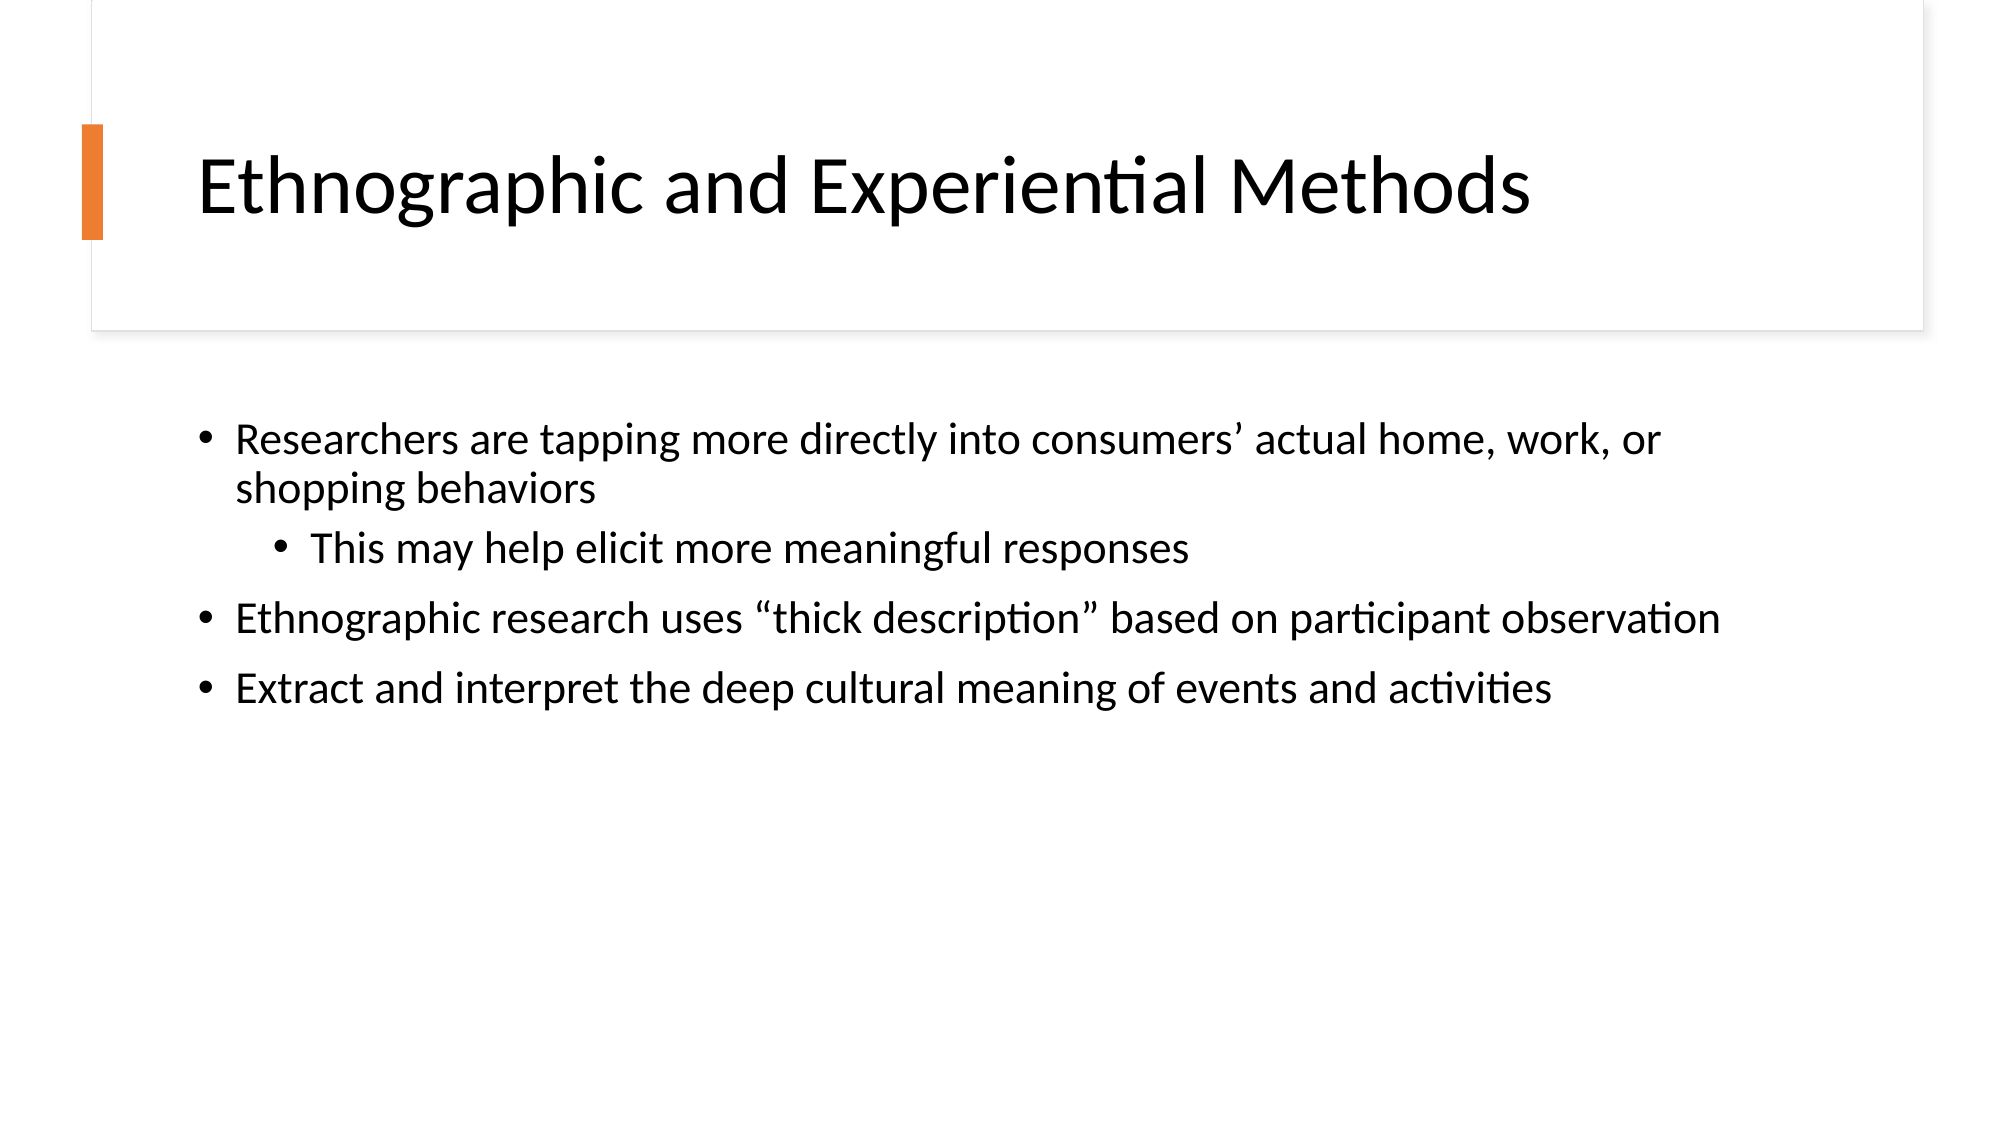

# Ethnographic and Experiential Methods

Researchers are tapping more directly into consumers’ actual home, work, or shopping behaviors
This may help elicit more meaningful responses
Ethnographic research uses “thick description” based on participant observation
Extract and interpret the deep cultural meaning of events and activities